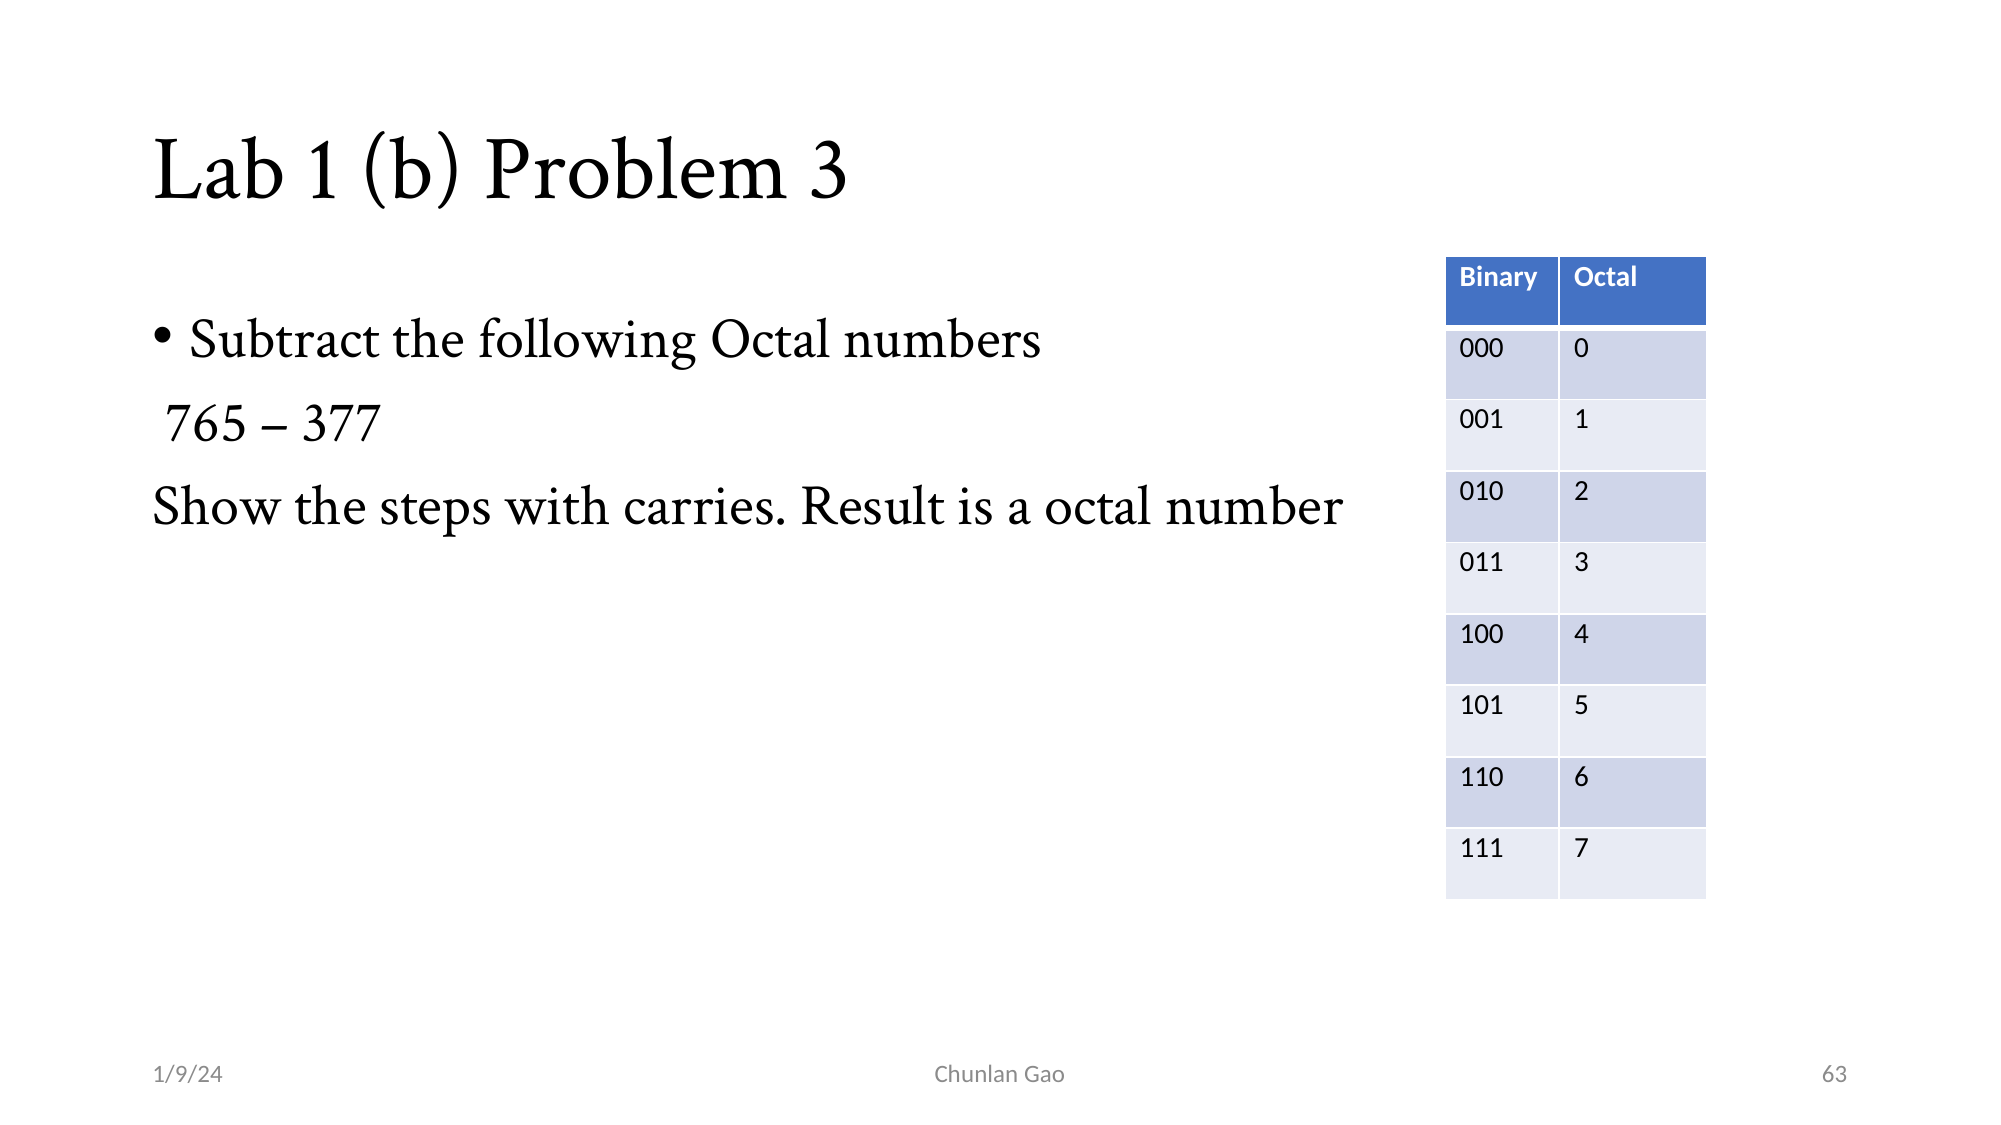

# Lab 1 (b) Problem 3
| Binary | Octal |
| --- | --- |
| 000 | 0 |
| 001 | 1 |
| 010 | 2 |
| 011 | 3 |
| 100 | 4 |
| 101 | 5 |
| 110 | 6 |
| 111 | 7 |
Subtract the following Octal numbers
 765 – 377
Show the steps with carries. Result is a octal number
1/9/24
Chunlan Gao
63